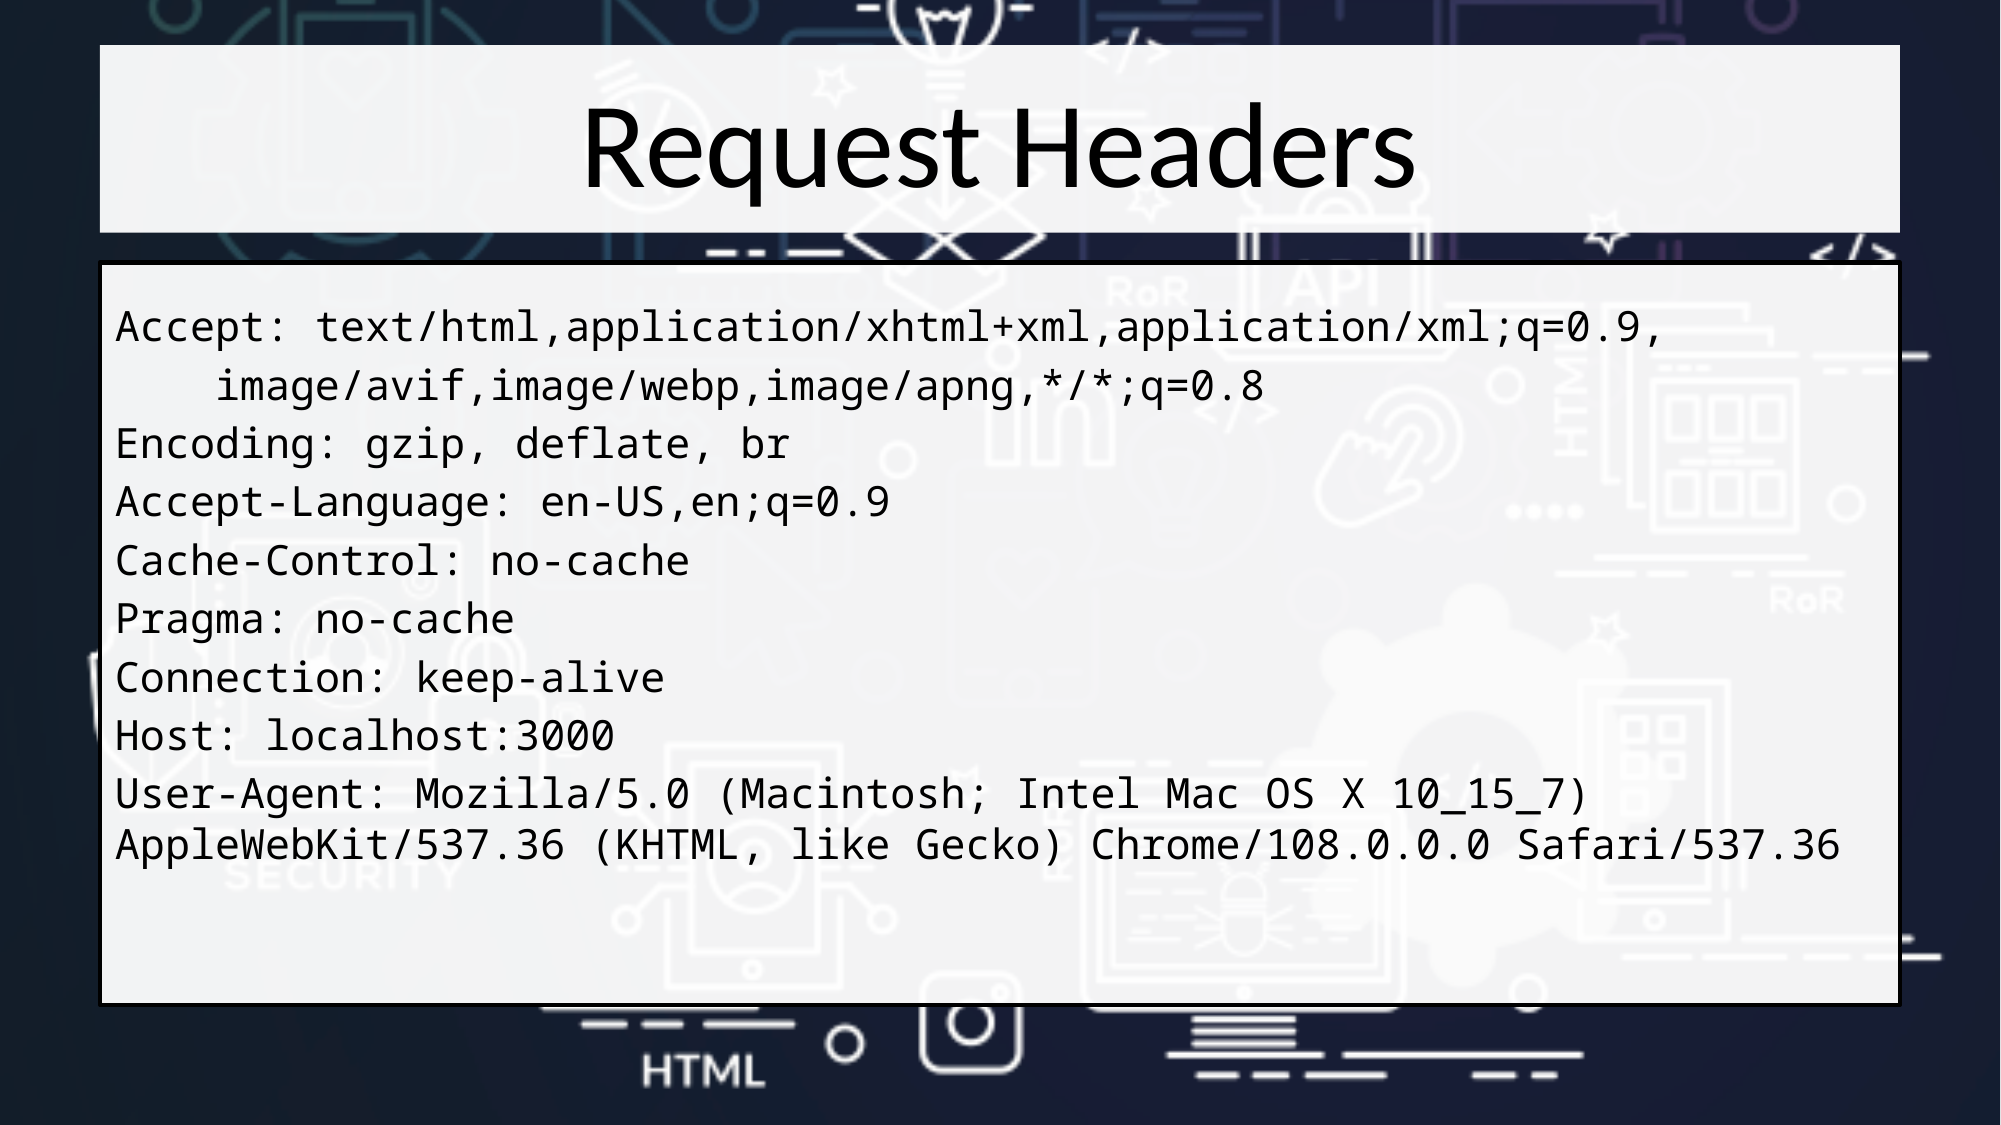

# Request Headers
Accept: text/html,application/xhtml+xml,application/xml;q=0.9,
    image/avif,image/webp,image/apng,*/*;q=0.8
Encoding: gzip, deflate, br
Accept-Language: en-US,en;q=0.9
Cache-Control: no-cache
Pragma: no-cache
Connection: keep-alive
Host: localhost:3000
User-Agent: Mozilla/5.0 (Macintosh; Intel Mac OS X 10_15_7) AppleWebKit/537.36 (KHTML, like Gecko) Chrome/108.0.0.0 Safari/537.36